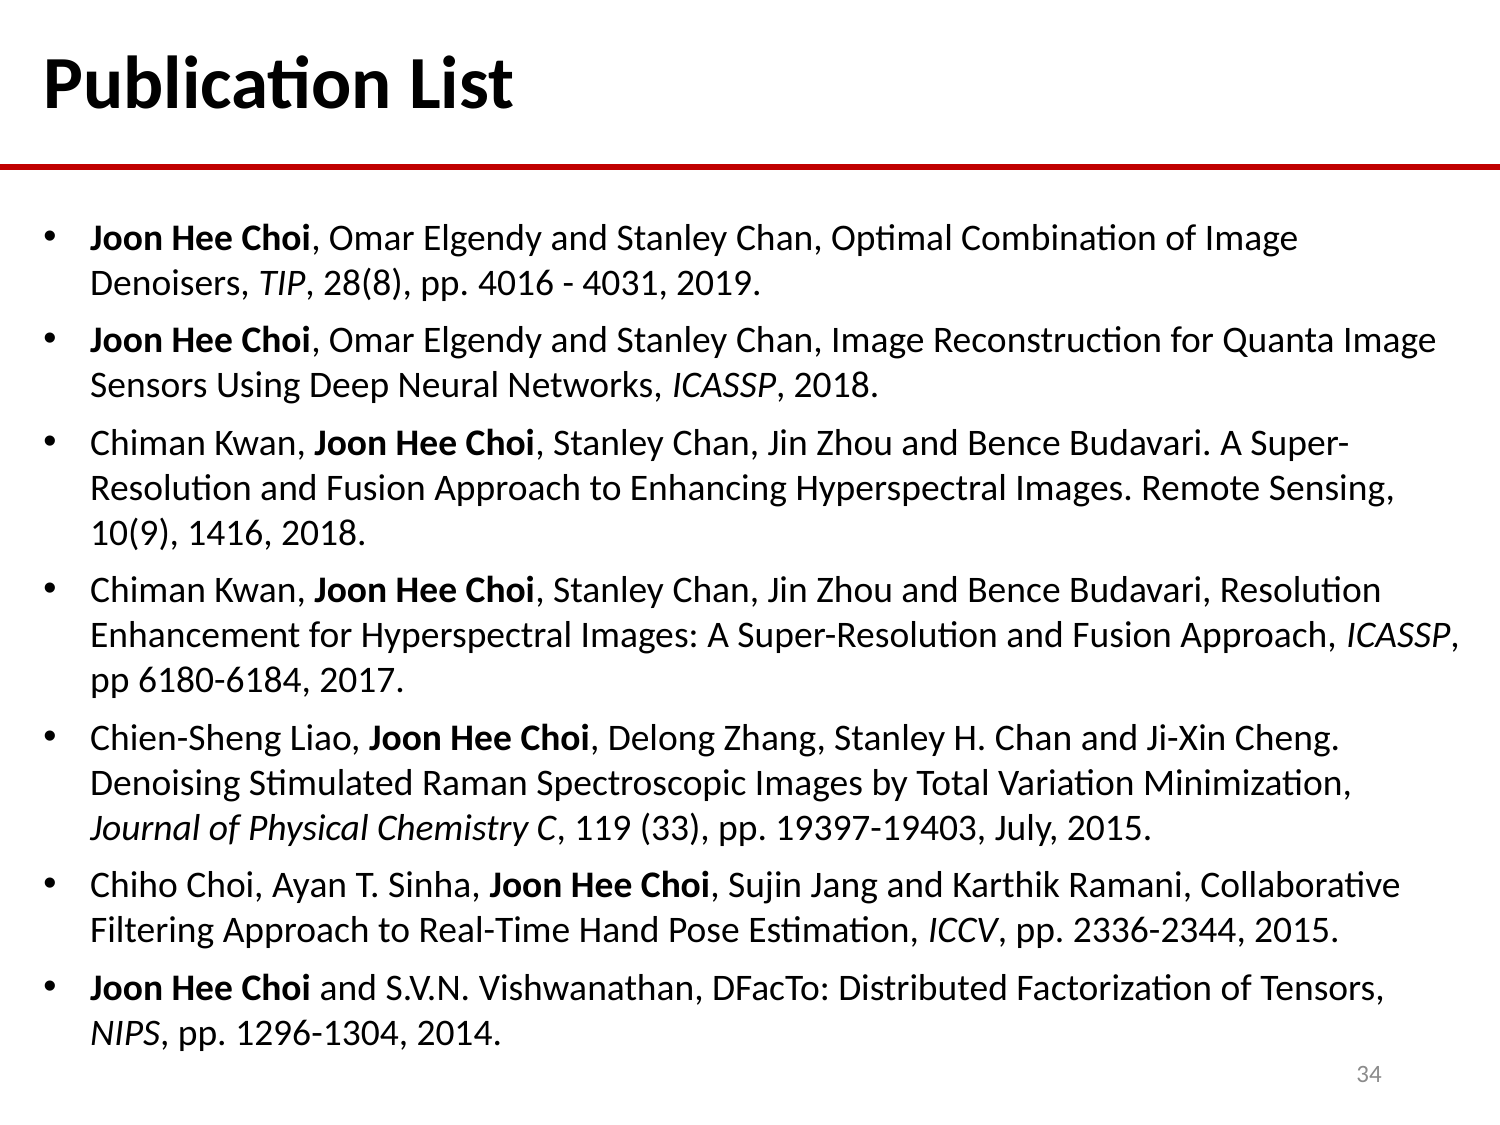

Publication List
Joon Hee Choi, Omar Elgendy and Stanley Chan, Optimal Combination of Image Denoisers, TIP, 28(8), pp. 4016 - 4031, 2019.
Joon Hee Choi, Omar Elgendy and Stanley Chan, Image Reconstruction for Quanta Image Sensors Using Deep Neural Networks, ICASSP, 2018.
Chiman Kwan, Joon Hee Choi, Stanley Chan, Jin Zhou and Bence Budavari. A Super-Resolution and Fusion Approach to Enhancing Hyperspectral Images. Remote Sensing, 10(9), 1416, 2018.
Chiman Kwan, Joon Hee Choi, Stanley Chan, Jin Zhou and Bence Budavari, Resolution Enhancement for Hyperspectral Images: A Super-Resolution and Fusion Approach, ICASSP, pp 6180-6184, 2017.
Chien-Sheng Liao, Joon Hee Choi, Delong Zhang, Stanley H. Chan and Ji-Xin Cheng. Denoising Stimulated Raman Spectroscopic Images by Total Variation Minimization, Journal of Physical Chemistry C, 119 (33), pp. 19397-19403, July, 2015.
Chiho Choi, Ayan T. Sinha, Joon Hee Choi, Sujin Jang and Karthik Ramani, Collaborative Filtering Approach to Real-Time Hand Pose Estimation, ICCV, pp. 2336-2344, 2015.
Joon Hee Choi and S.V.N. Vishwanathan, DFacTo: Distributed Factorization of Tensors, NIPS, pp. 1296-1304, 2014.
34